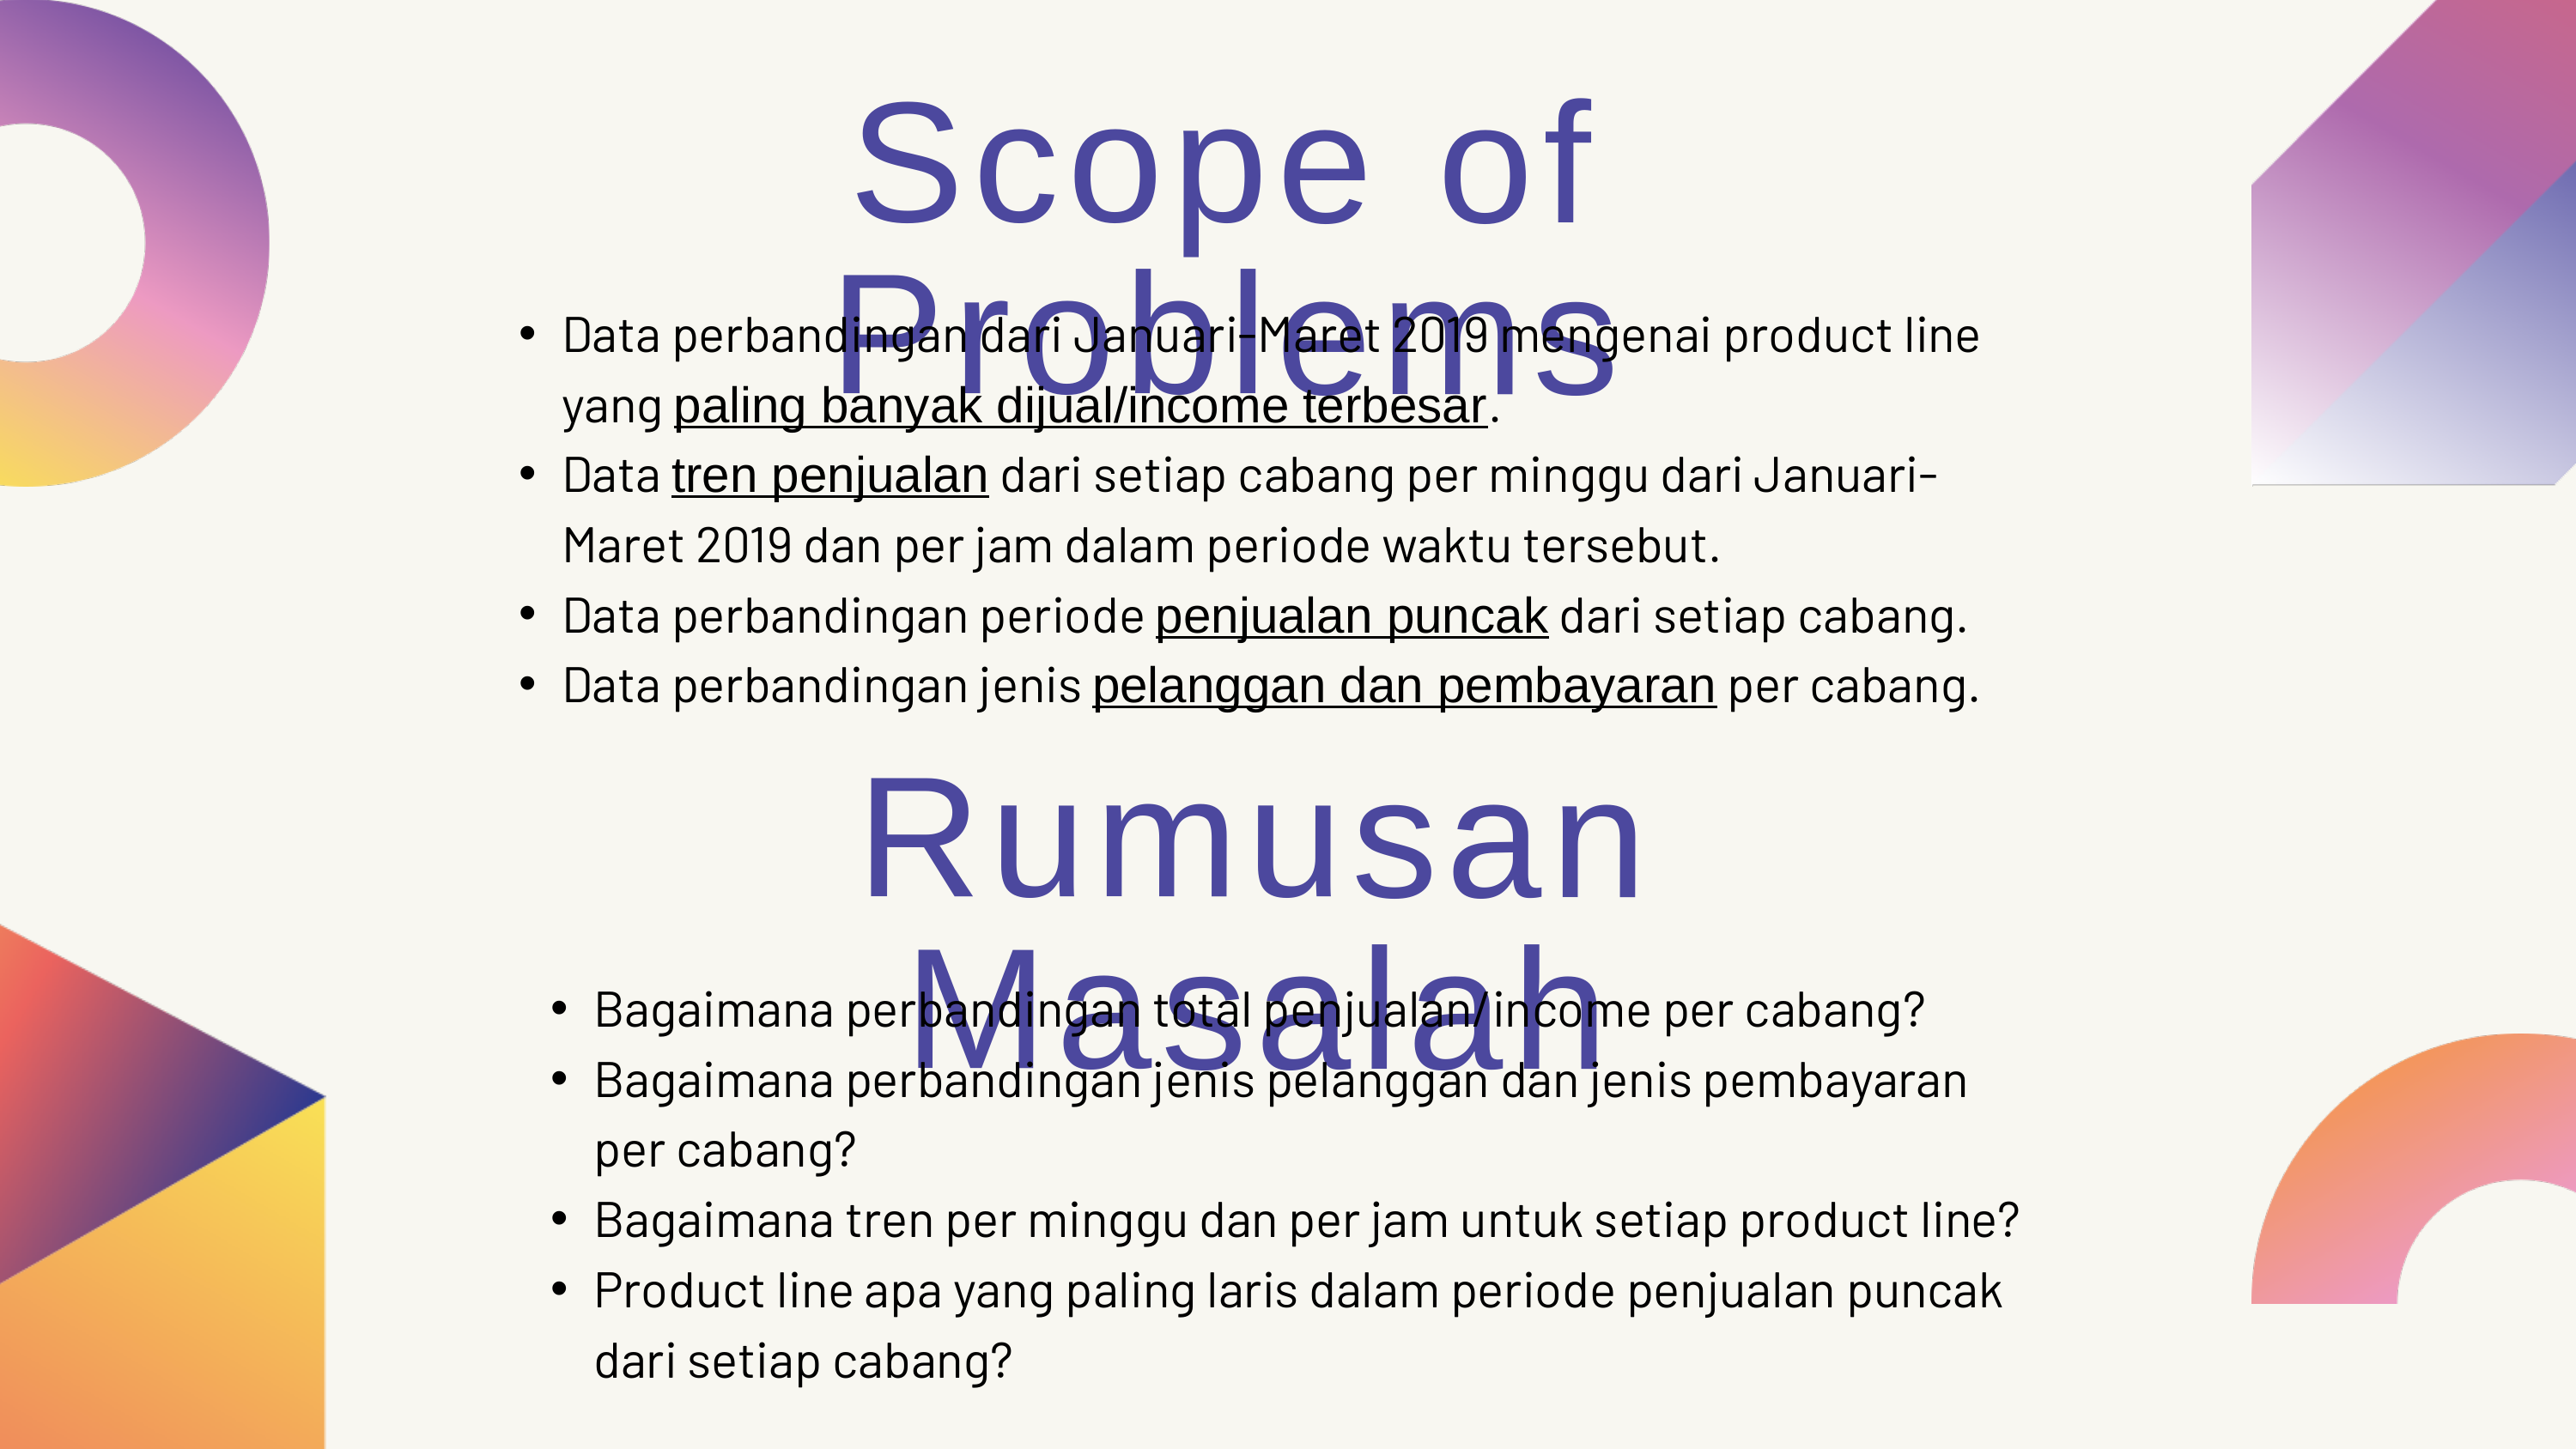

Scope of Problems
Data perbandingan dari Januari-Maret 2019 mengenai product line yang paling banyak dijual/income terbesar.
Data tren penjualan dari setiap cabang per minggu dari Januari-Maret 2019 dan per jam dalam periode waktu tersebut.
Data perbandingan periode penjualan puncak dari setiap cabang.
Data perbandingan jenis pelanggan dan pembayaran per cabang.
Rumusan Masalah

Bagaimana perbandingan total penjualan/income per cabang?
Bagaimana perbandingan jenis pelanggan dan jenis pembayaran  per cabang?
Bagaimana tren per minggu dan per jam untuk setiap product line?
Product line apa yang paling laris dalam periode penjualan puncak dari setiap cabang?